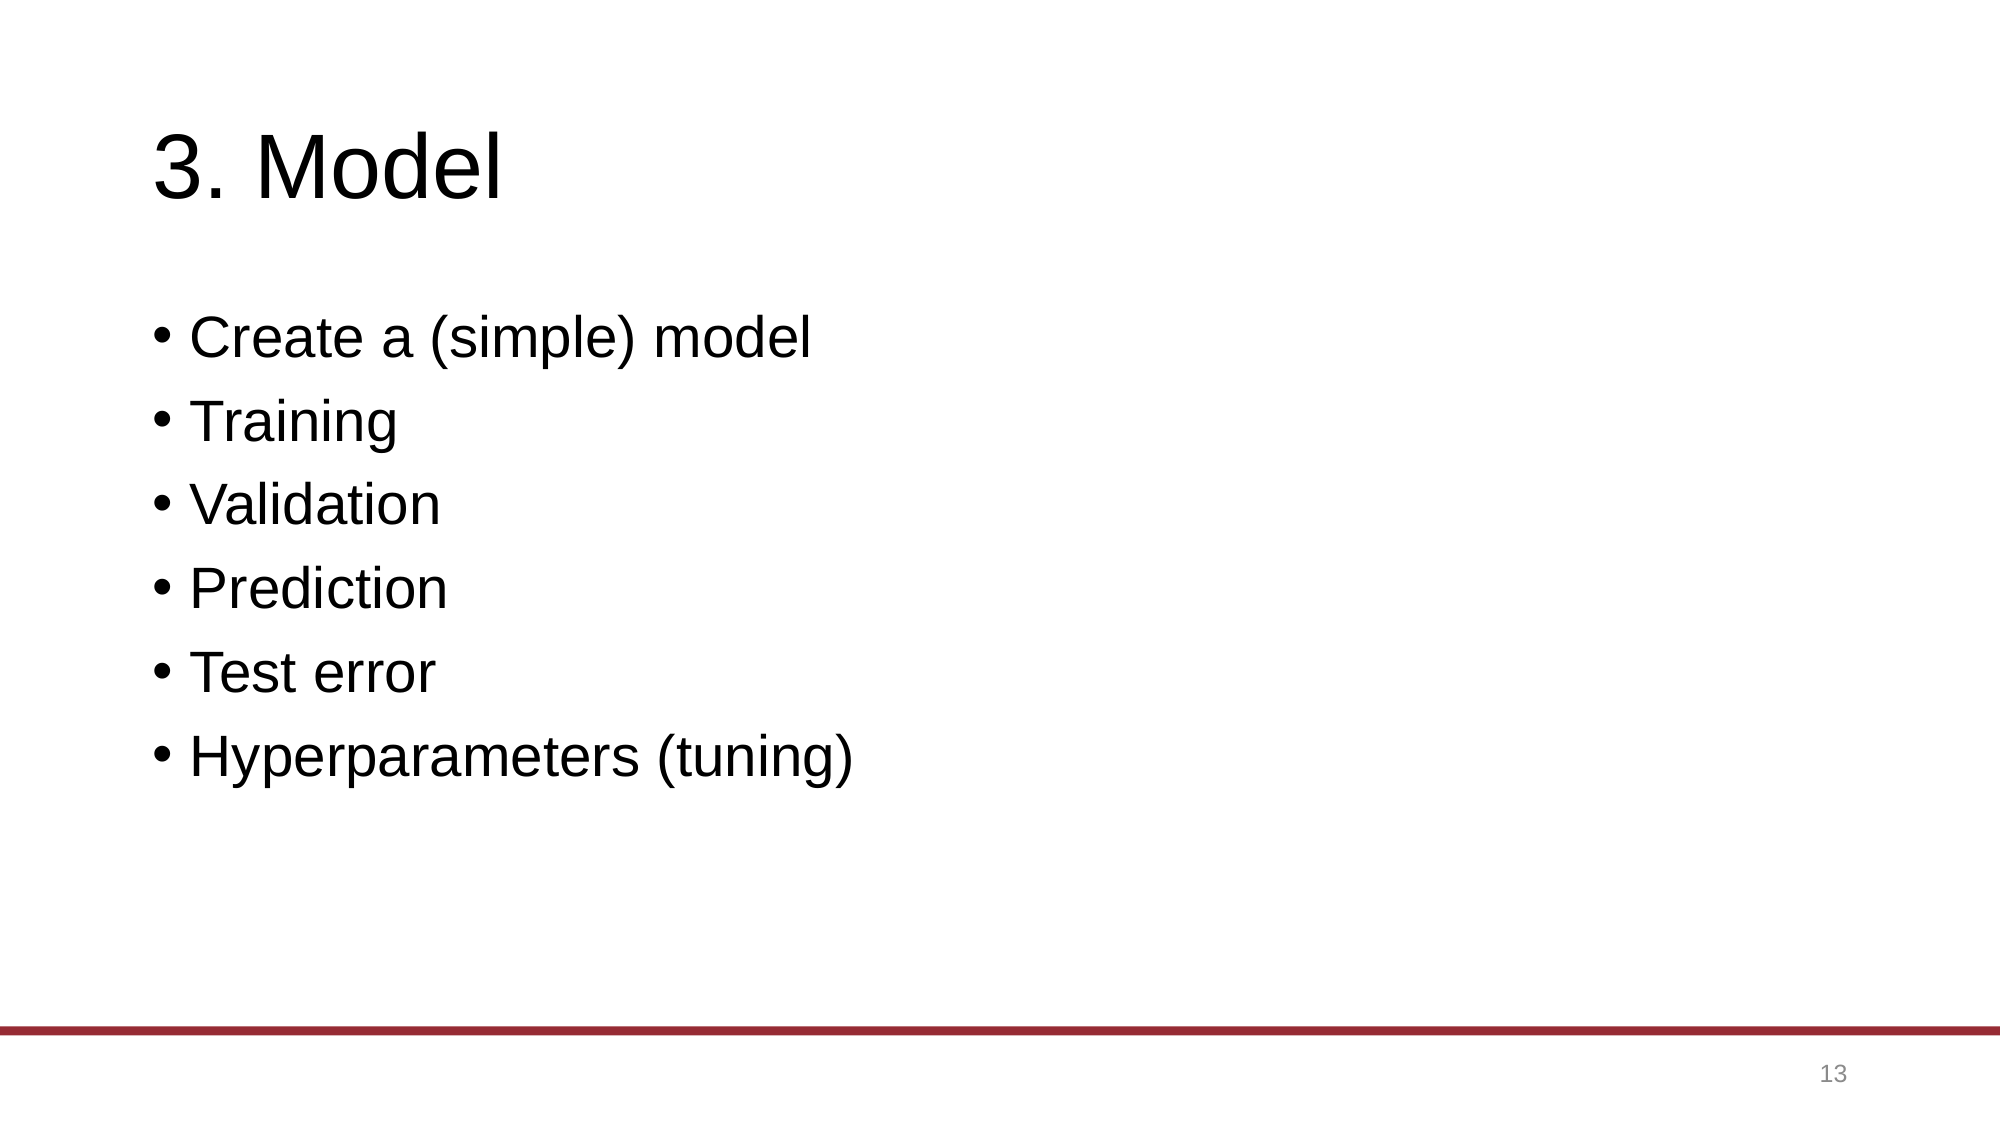

# 3. Model
Create a (simple) model
Training
Validation
Prediction
Test error
Hyperparameters (tuning)
13